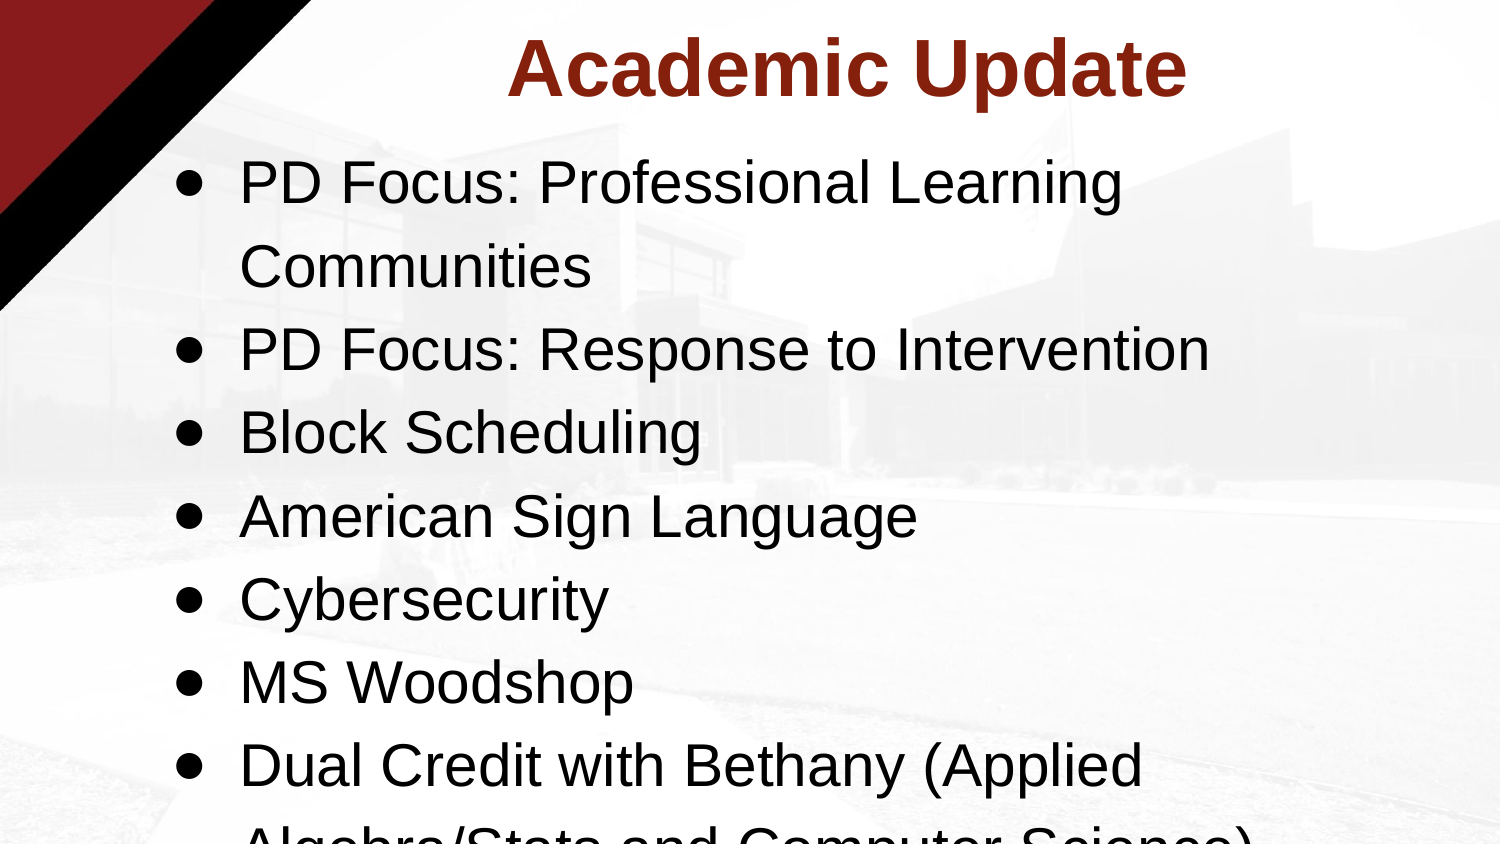

Academic Update

PD Focus: Professional Learning Communities
PD Focus: Response to Intervention
Block Scheduling
American Sign Language
Cybersecurity
MS Woodshop
Dual Credit with Bethany (Applied Algebra/Stats and Computer Science)